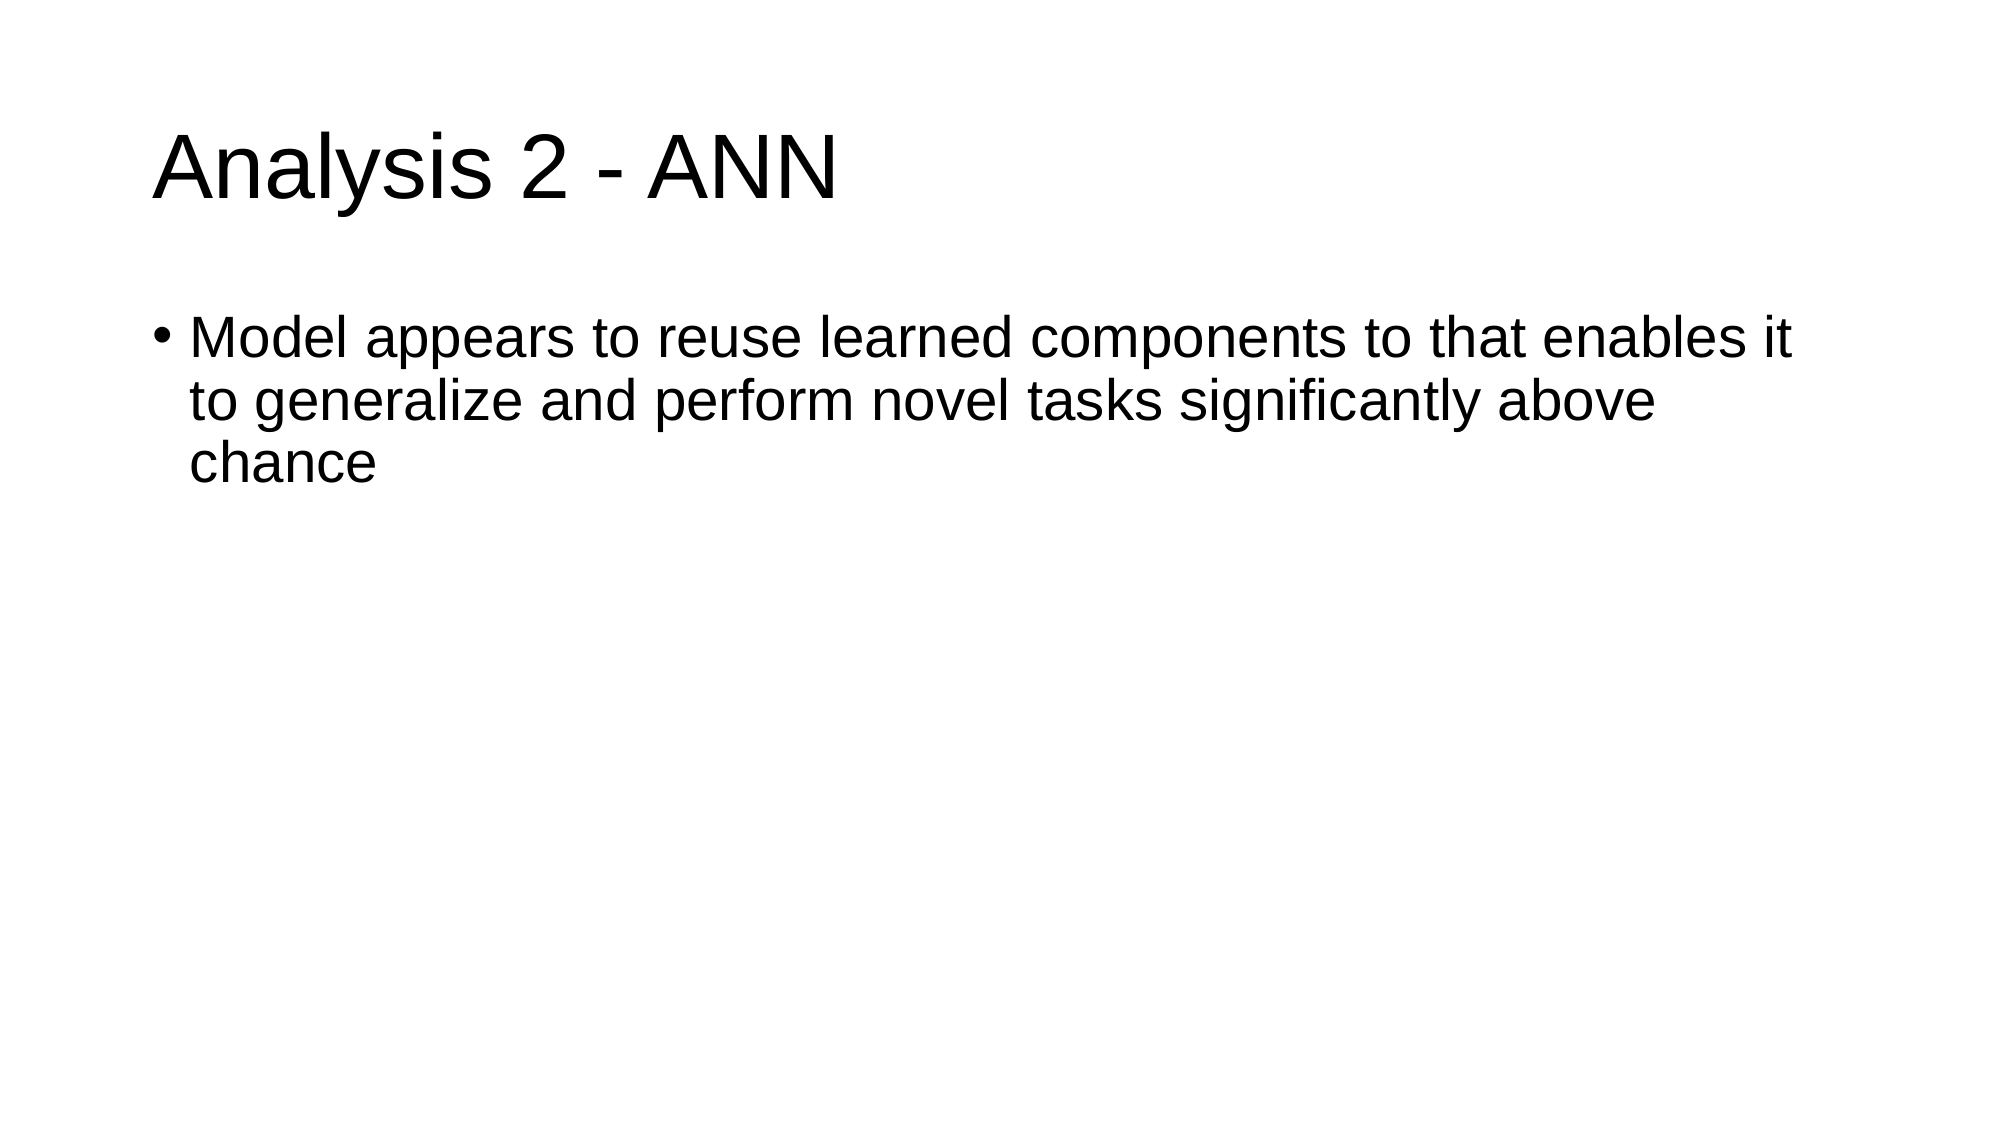

# Analysis 2 - ANN
Model appears to reuse learned components to that enables it to generalize and perform novel tasks significantly above chance